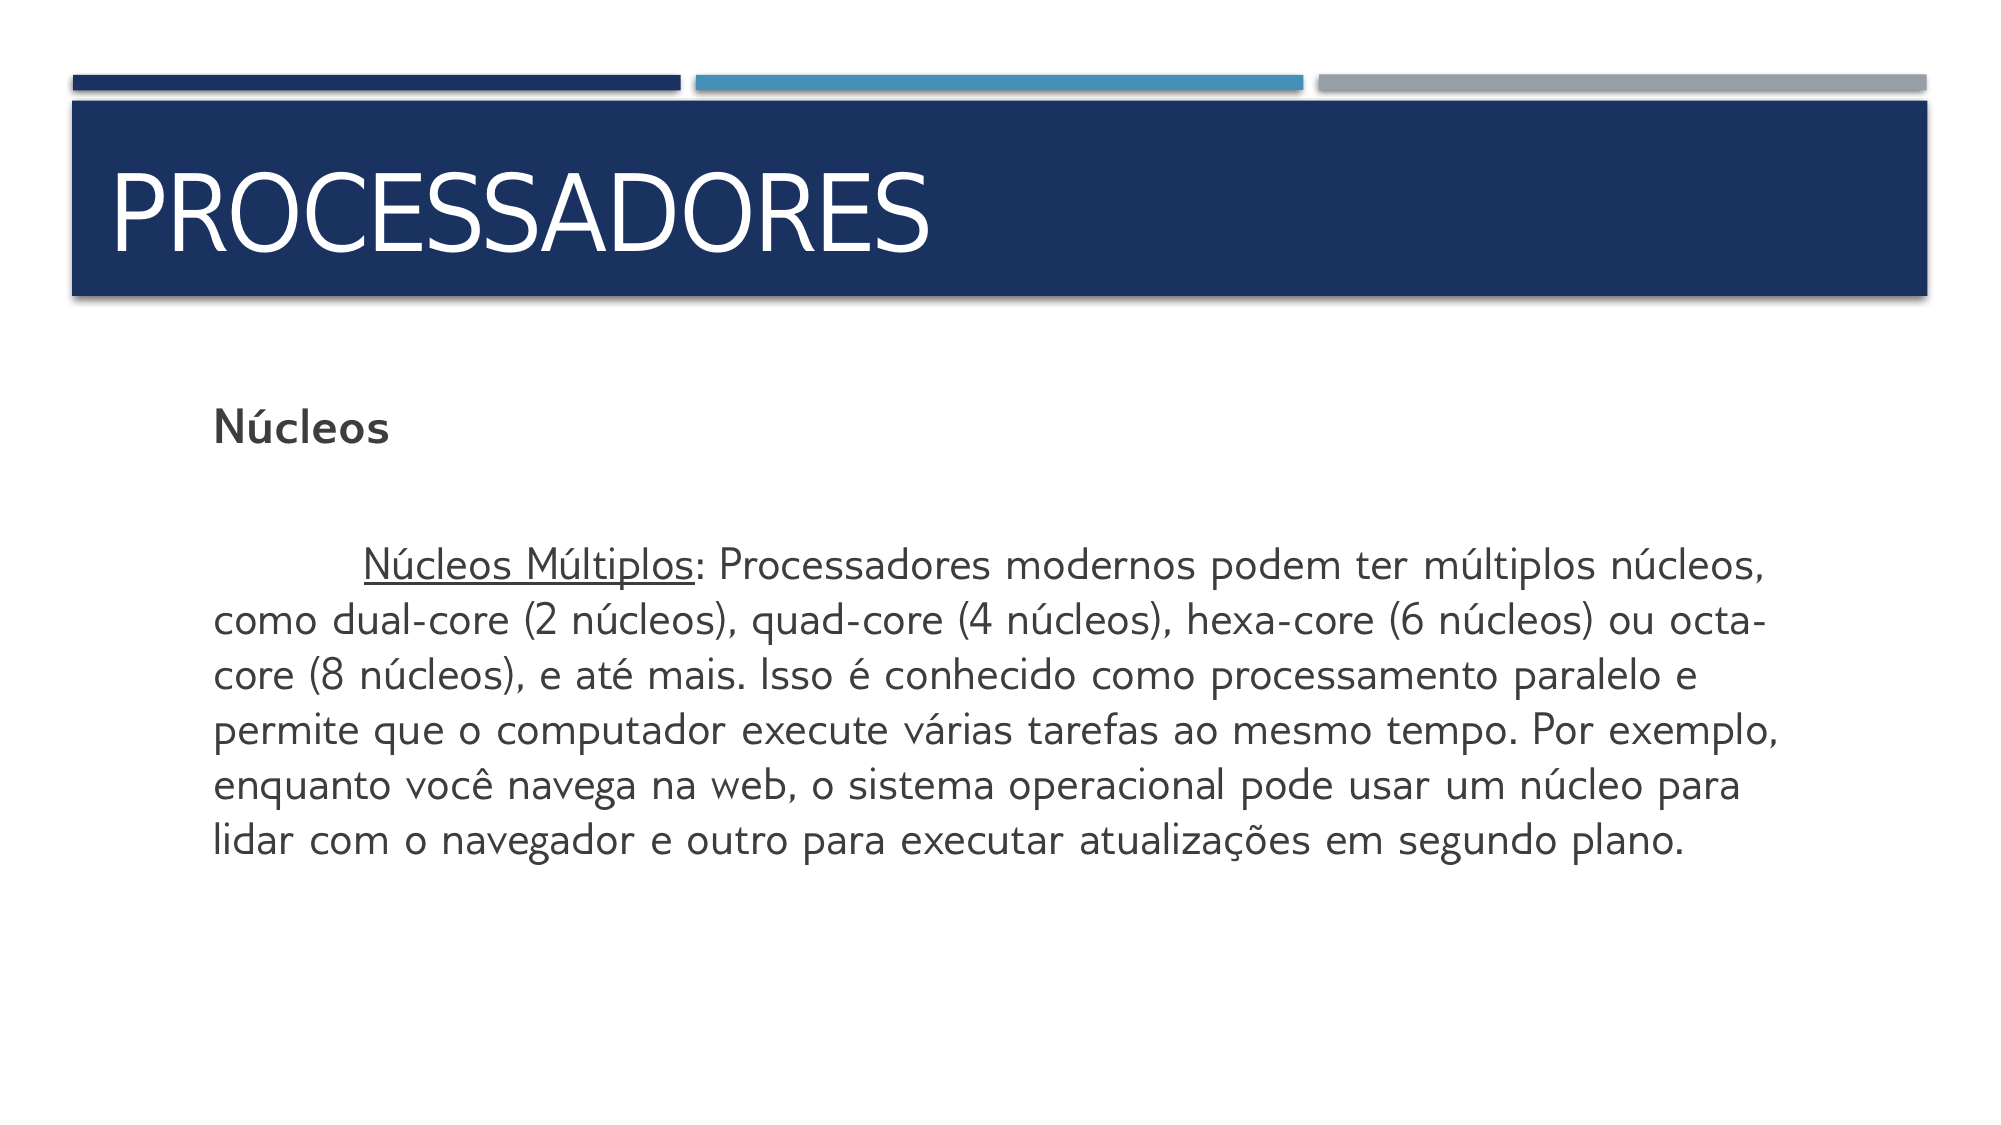

# processadores
Núcleos

	Núcleos Múltiplos: Processadores modernos podem ter múltiplos núcleos, como dual-core (2 núcleos), quad-core (4 núcleos), hexa-core (6 núcleos) ou octa-core (8 núcleos), e até mais. Isso é conhecido como processamento paralelo e permite que o computador execute várias tarefas ao mesmo tempo. Por exemplo, enquanto você navega na web, o sistema operacional pode usar um núcleo para lidar com o navegador e outro para executar atualizações em segundo plano.